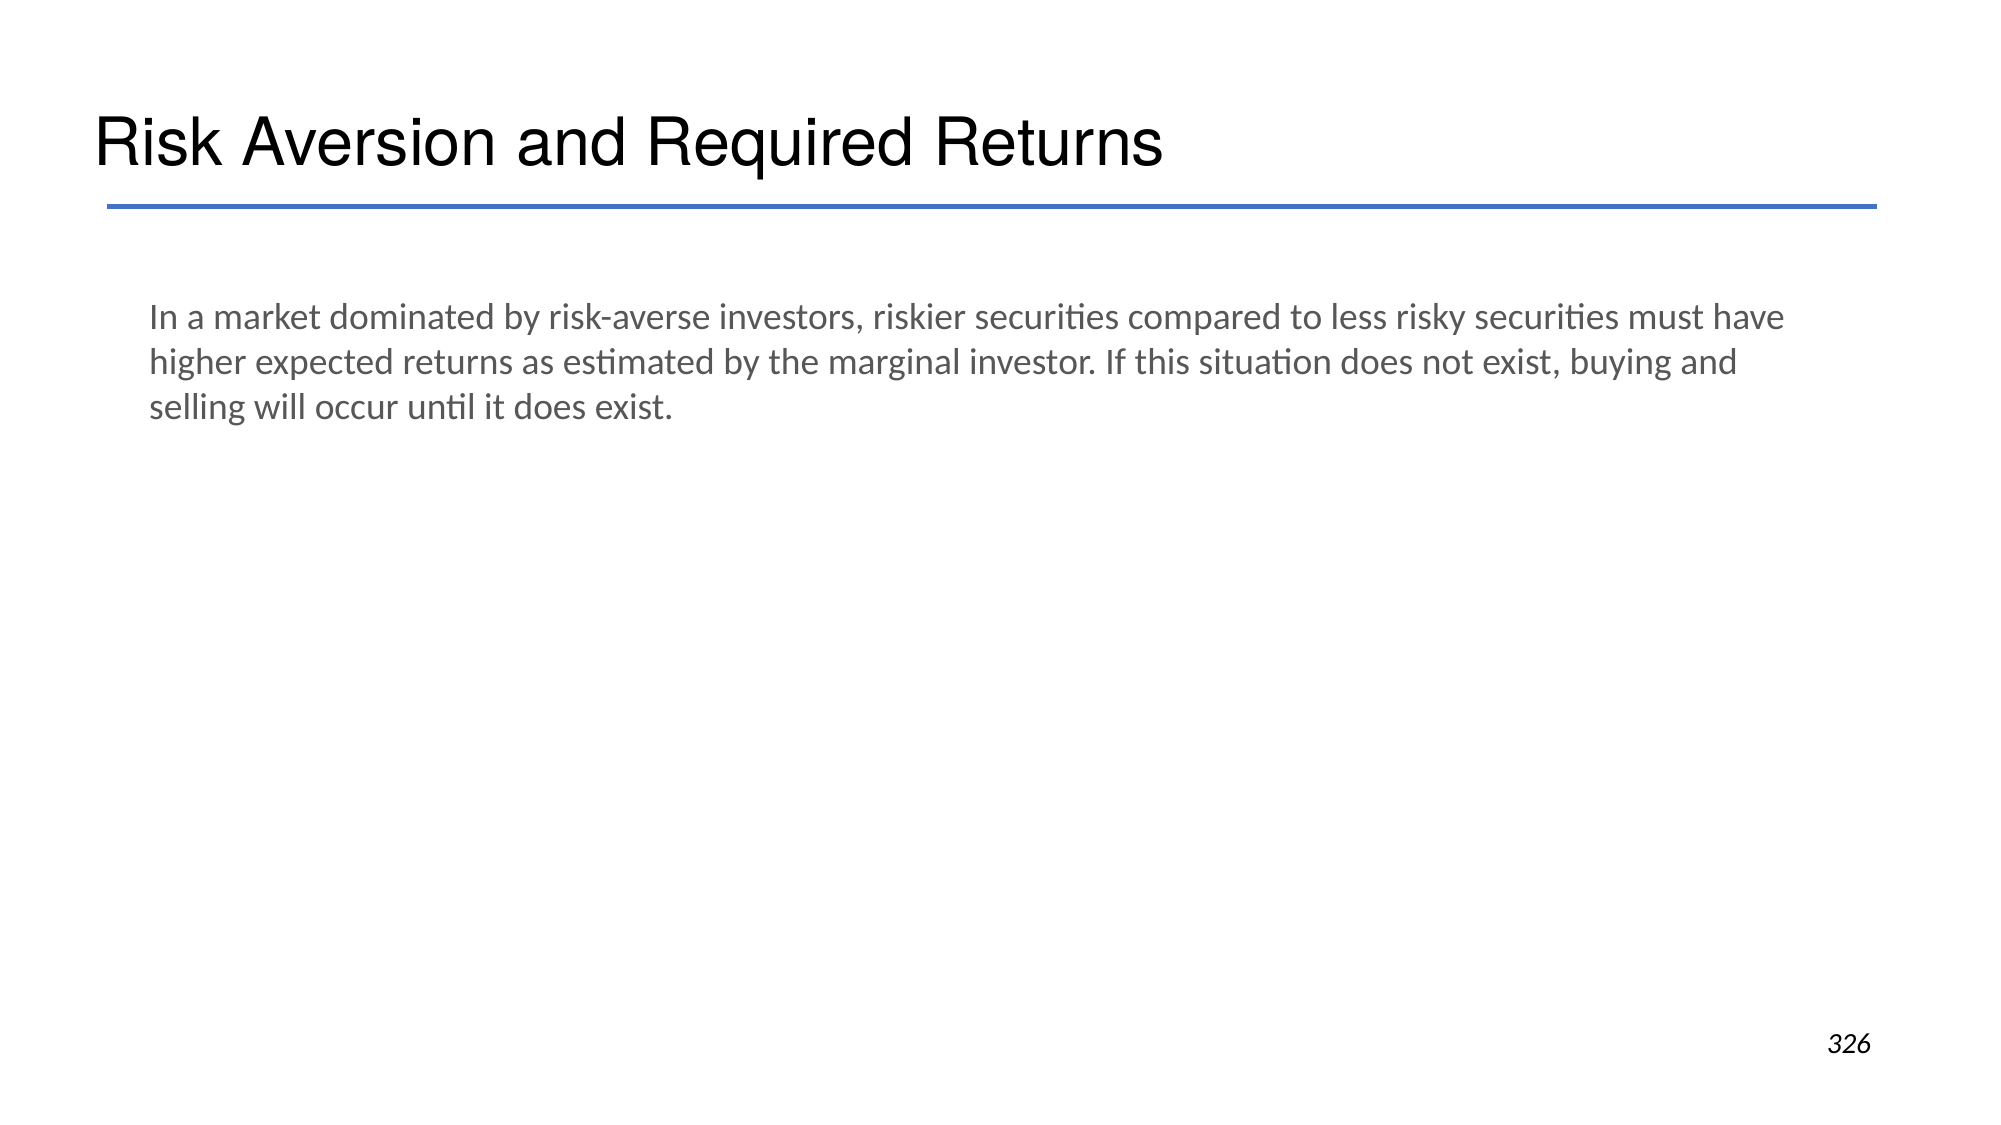

# Risk Aversion and Required Returns
In a market dominated by risk-averse investors, riskier securities compared to less risky securities must have higher expected returns as estimated by the marginal investor. If this situation does not exist, buying and selling will occur until it does exist.